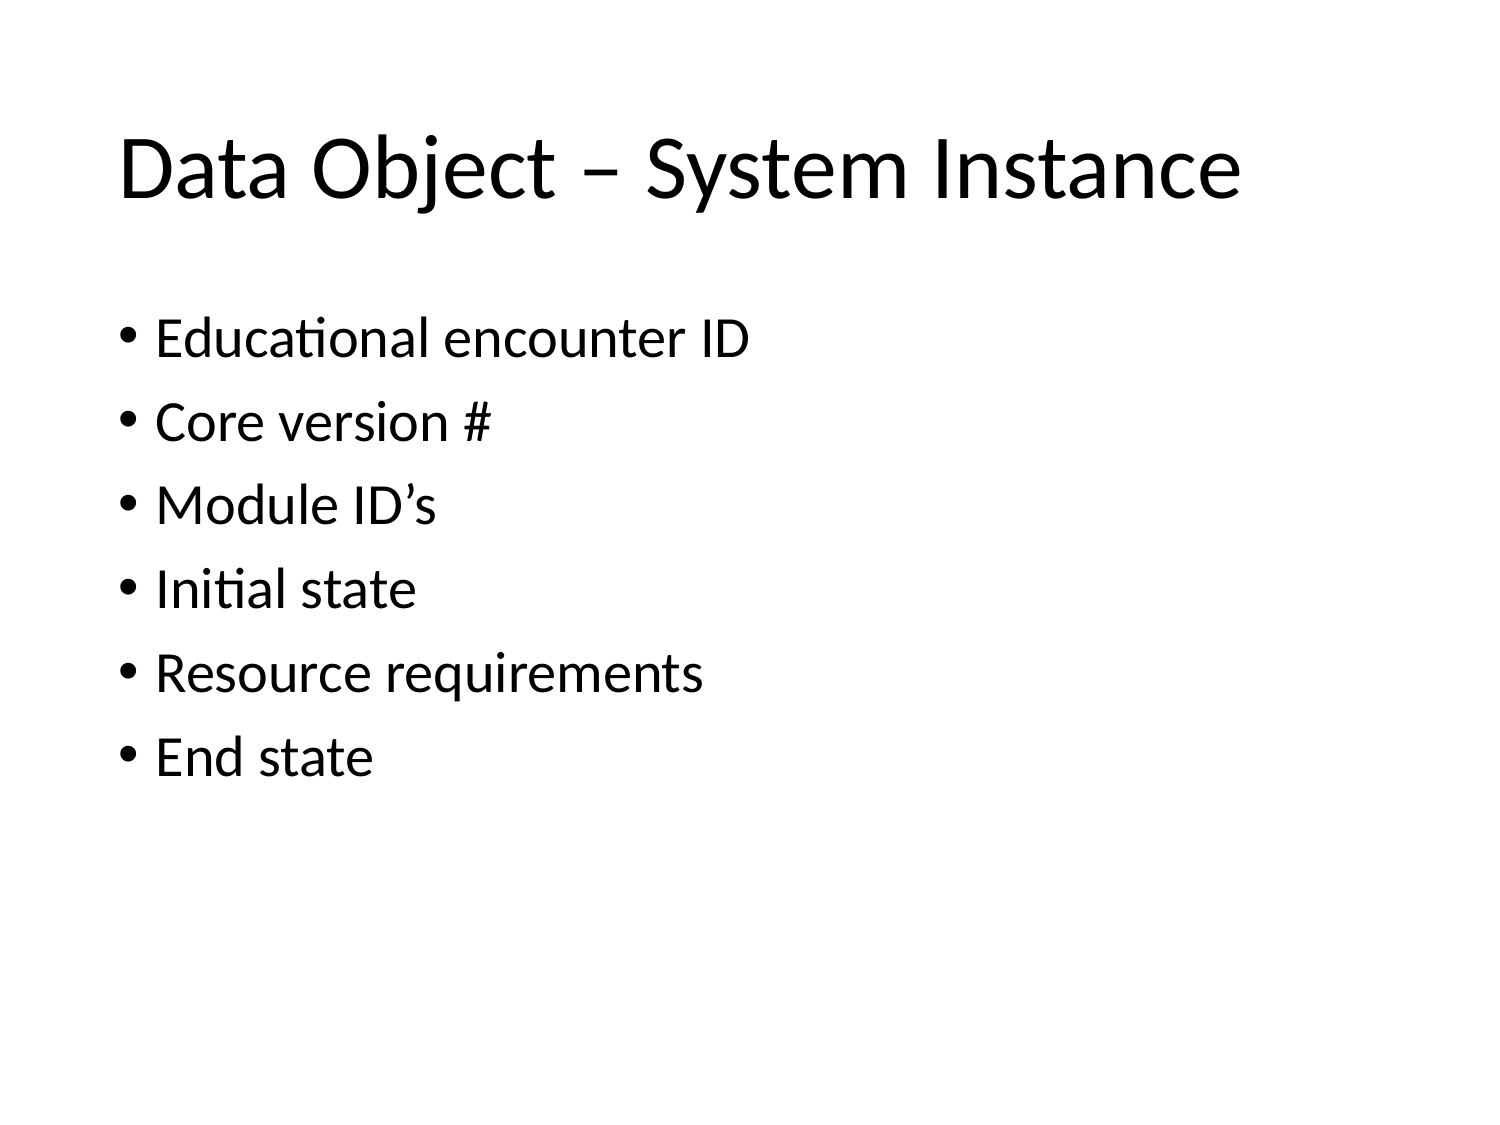

# Data Object – System Instance
Educational encounter ID
Core version #
Module ID’s
Initial state
Resource requirements
End state